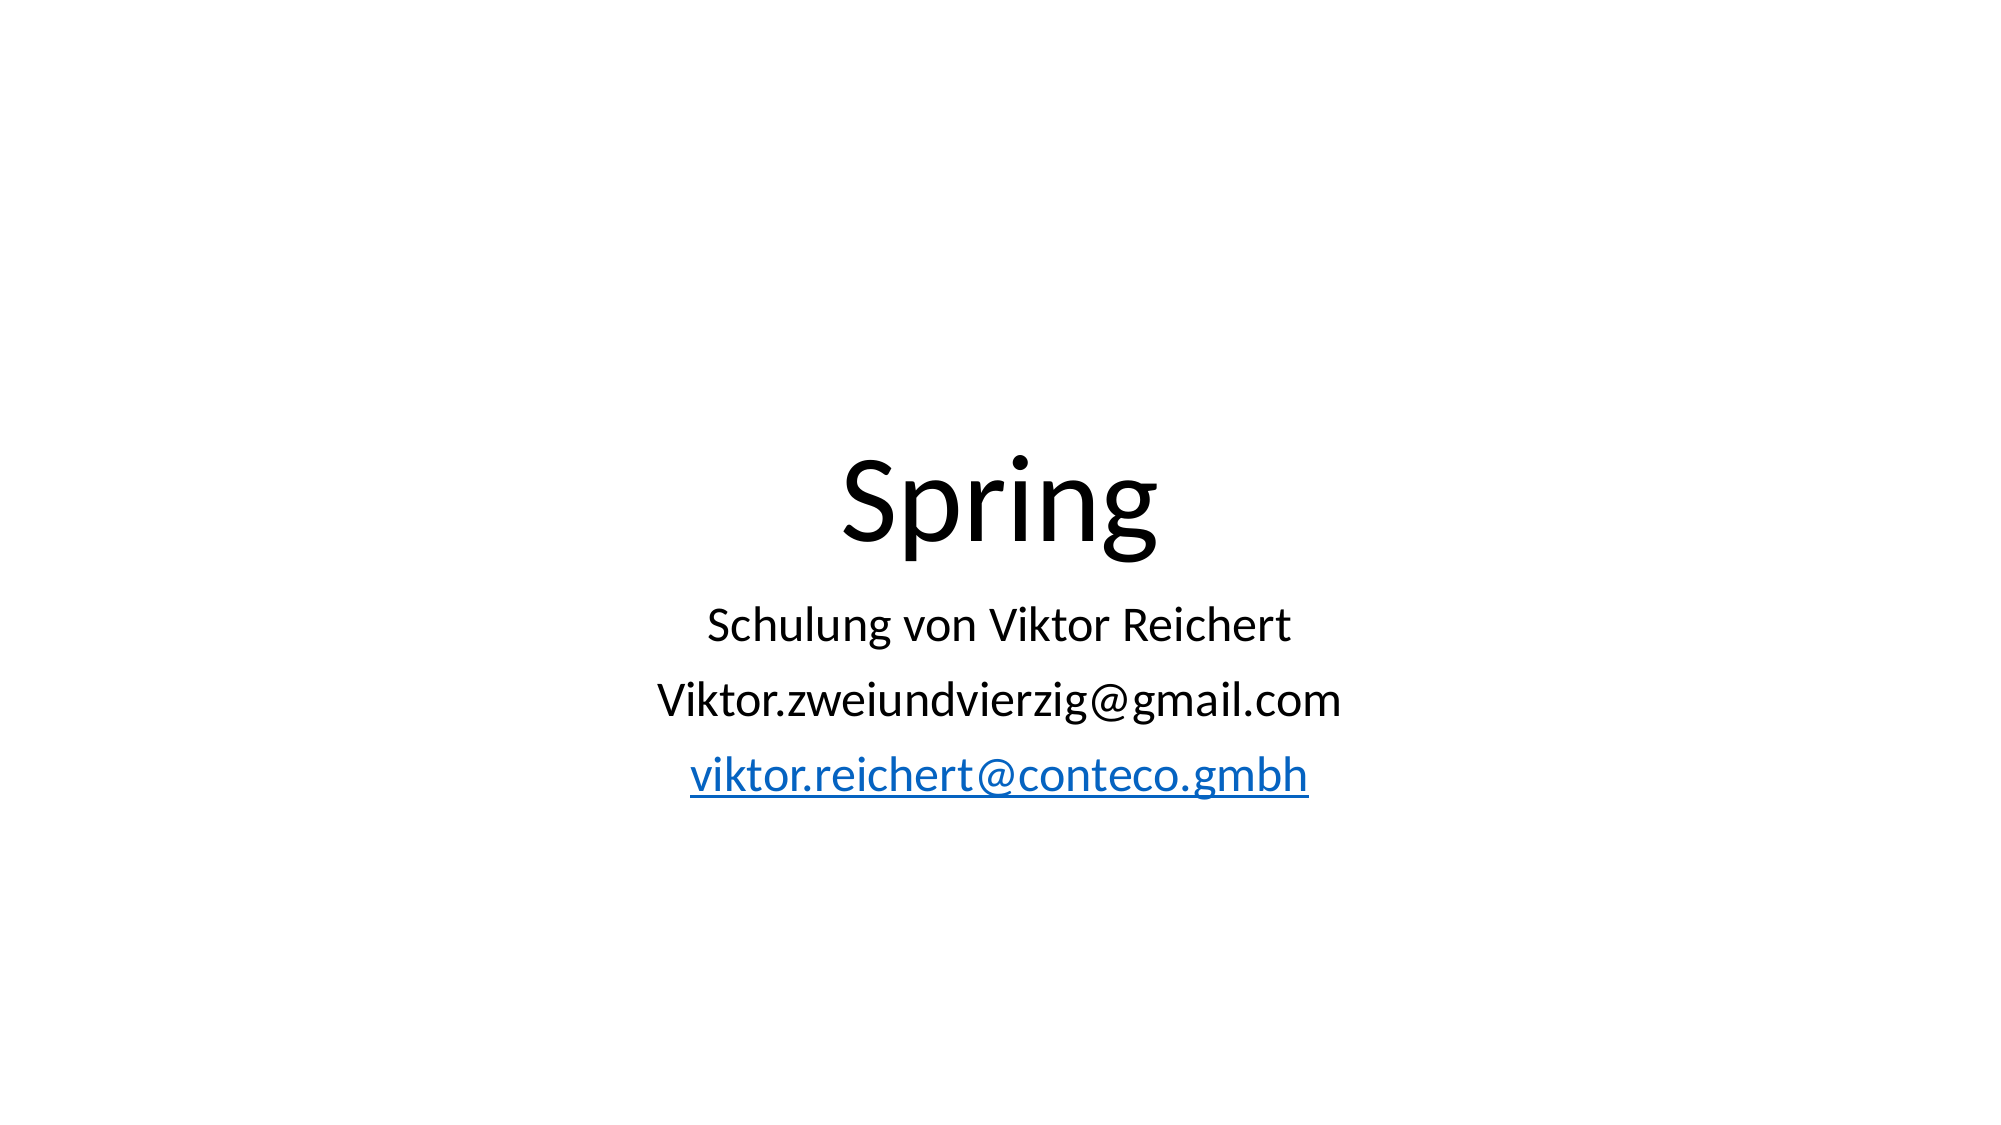

# Spring
Schulung von Viktor Reichert
Viktor.zweiundvierzig@gmail.com
viktor.reichert@conteco.gmbh